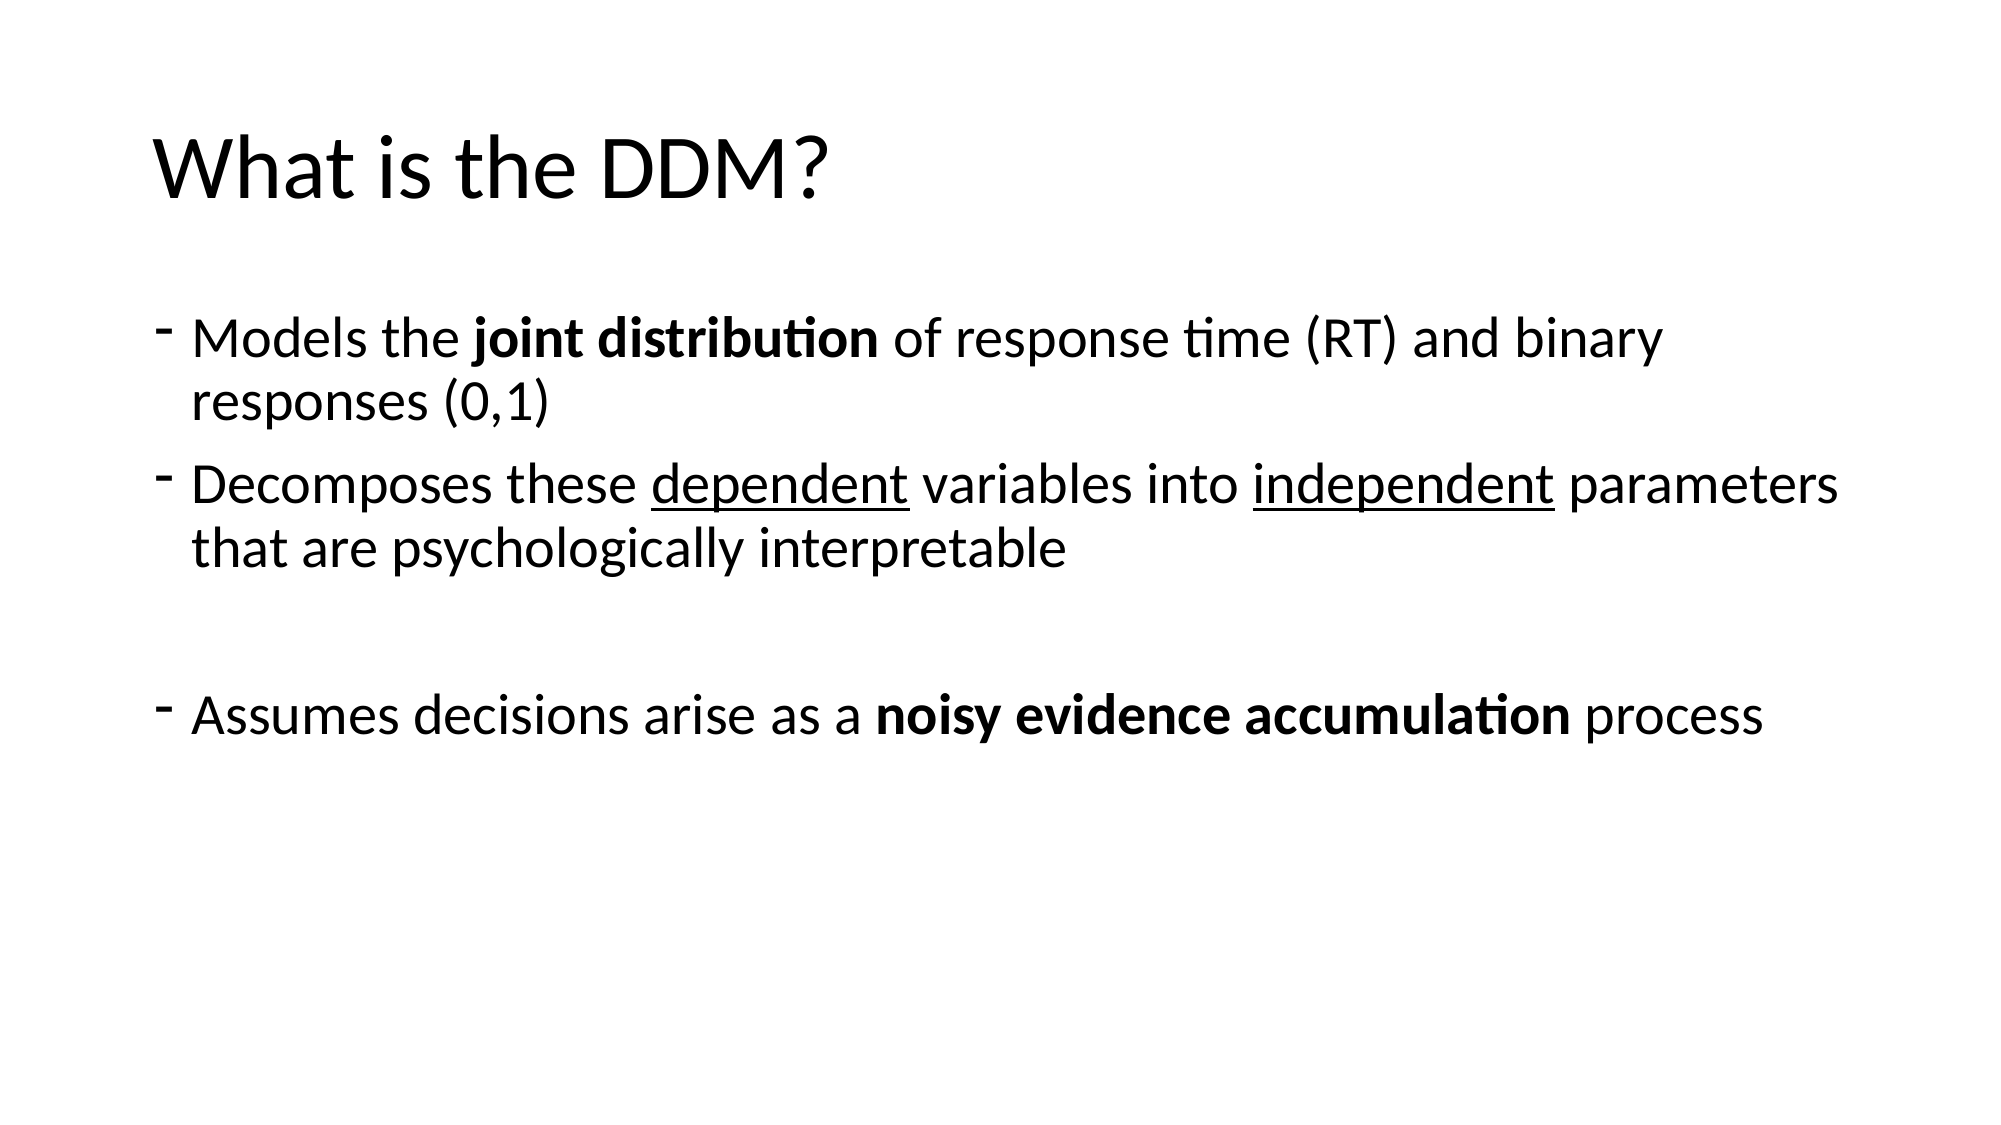

# What is the DDM?
Models the joint distribution of response time (RT) and binary responses (0,1)
Decomposes these dependent variables into independent parameters that are psychologically interpretable

Assumes decisions arise as a noisy evidence accumulation process